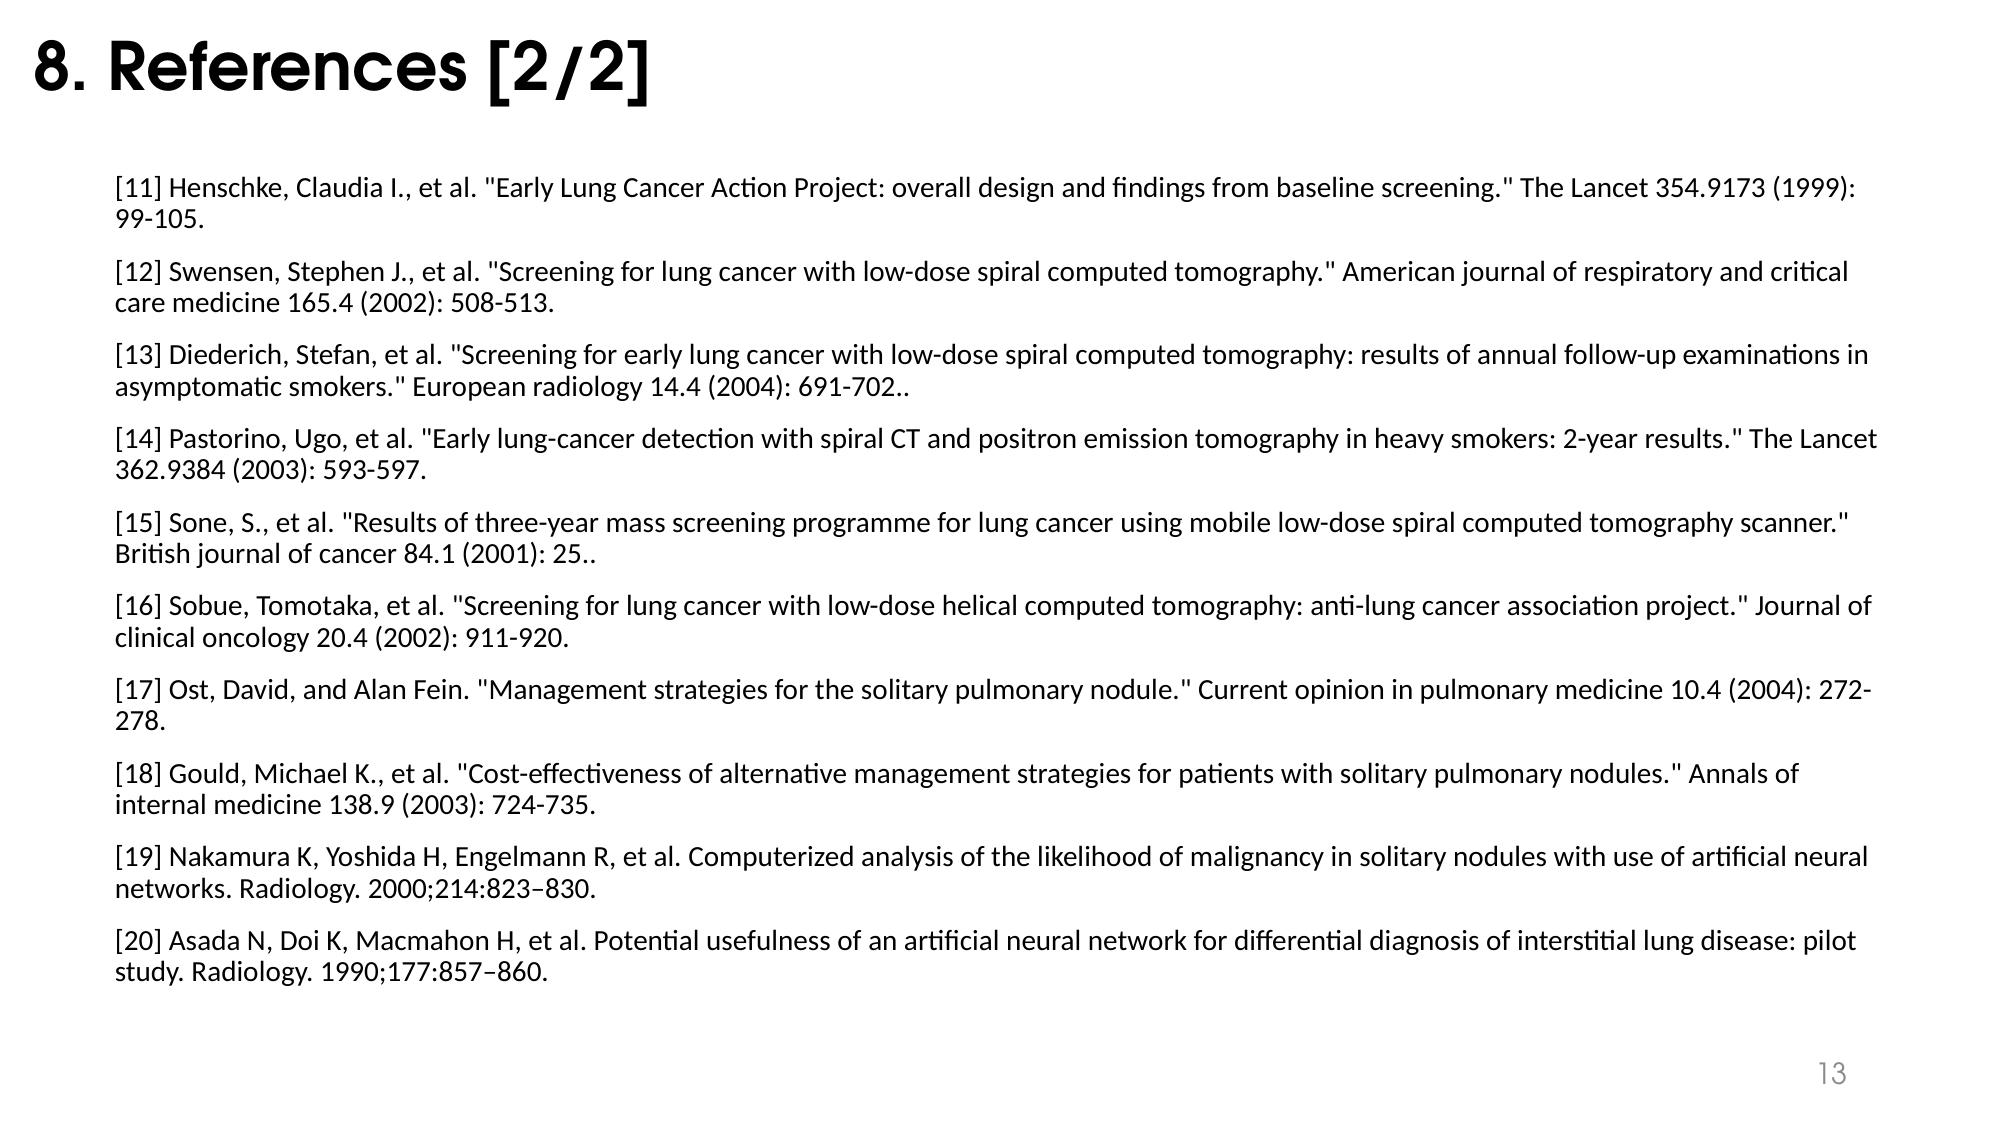

# 8. References [2/2]
[11] Henschke, Claudia I., et al. "Early Lung Cancer Action Project: overall design and findings from baseline screening." The Lancet 354.9173 (1999): 99-105.
[12] Swensen, Stephen J., et al. "Screening for lung cancer with low-dose spiral computed tomography." American journal of respiratory and critical care medicine 165.4 (2002): 508-513.
[13] Diederich, Stefan, et al. "Screening for early lung cancer with low-dose spiral computed tomography: results of annual follow-up examinations in asymptomatic smokers." European radiology 14.4 (2004): 691-702..
[14] Pastorino, Ugo, et al. "Early lung-cancer detection with spiral CT and positron emission tomography in heavy smokers: 2-year results." The Lancet 362.9384 (2003): 593-597.
[15] Sone, S., et al. "Results of three-year mass screening programme for lung cancer using mobile low-dose spiral computed tomography scanner." British journal of cancer 84.1 (2001): 25..
[16] Sobue, Tomotaka, et al. "Screening for lung cancer with low-dose helical computed tomography: anti-lung cancer association project." Journal of clinical oncology 20.4 (2002): 911-920.
[17] Ost, David, and Alan Fein. "Management strategies for the solitary pulmonary nodule." Current opinion in pulmonary medicine 10.4 (2004): 272-278.
[18] Gould, Michael K., et al. "Cost-effectiveness of alternative management strategies for patients with solitary pulmonary nodules." Annals of internal medicine 138.9 (2003): 724-735.
[19] Nakamura K, Yoshida H, Engelmann R, et al. Computerized analysis of the likelihood of malignancy in solitary nodules with use of artificial neural networks. Radiology. 2000;214:823–830.
[20] Asada N, Doi K, Macmahon H, et al. Potential usefulness of an artificial neural network for differential diagnosis of interstitial lung disease: pilot study. Radiology. 1990;177:857–860.
13